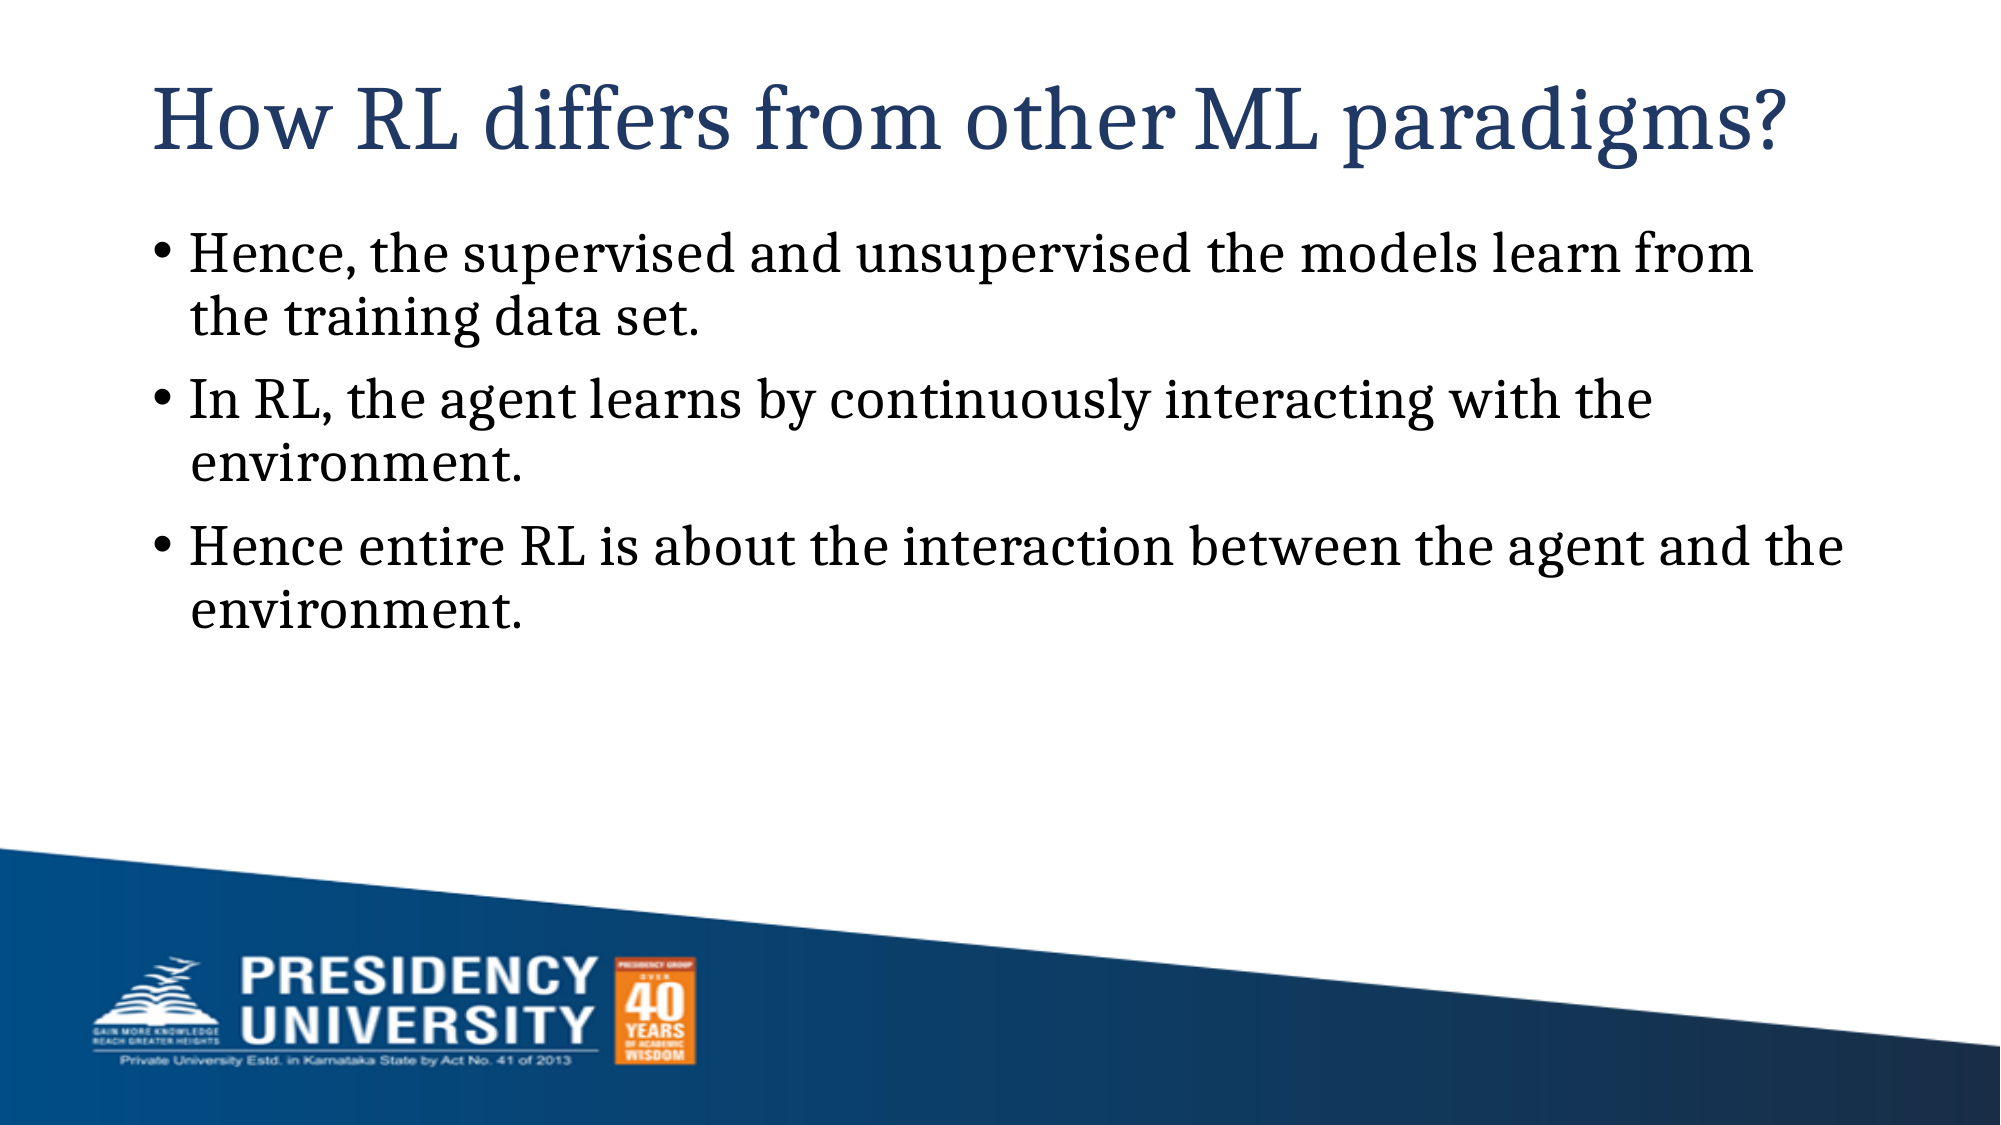

# How RL differs from other ML paradigms?
Hence, the supervised and unsupervised the models learn from the training data set.
In RL, the agent learns by continuously interacting with the environment.
Hence entire RL is about the interaction between the agent and the environment.